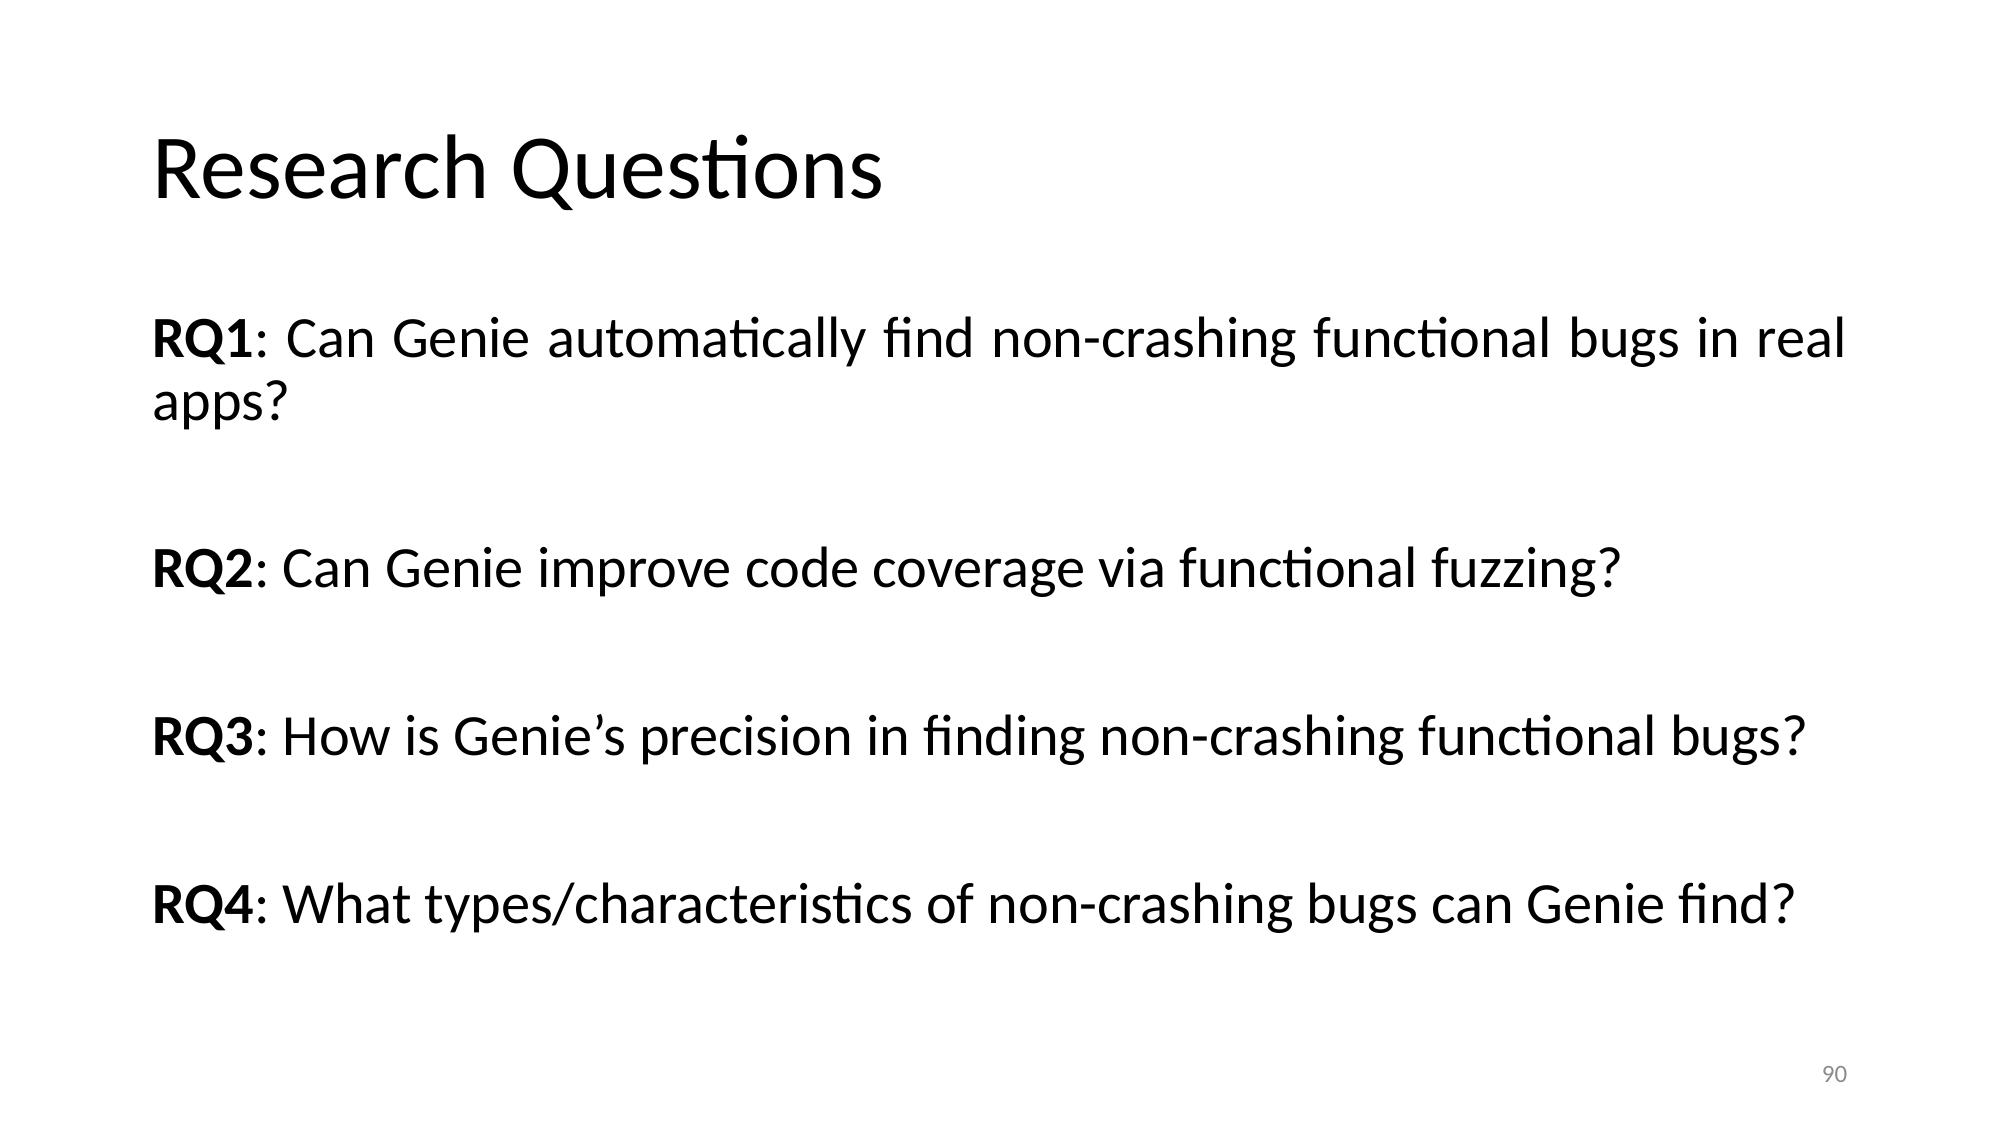

# Research Questions
RQ1: Can Genie automatically find non-crashing functional bugs in real apps?

RQ2: Can Genie improve code coverage via functional fuzzing?

RQ3: How is Genie’s precision in finding non-crashing functional bugs?

RQ4: What types/characteristics of non-crashing bugs can Genie find?
90